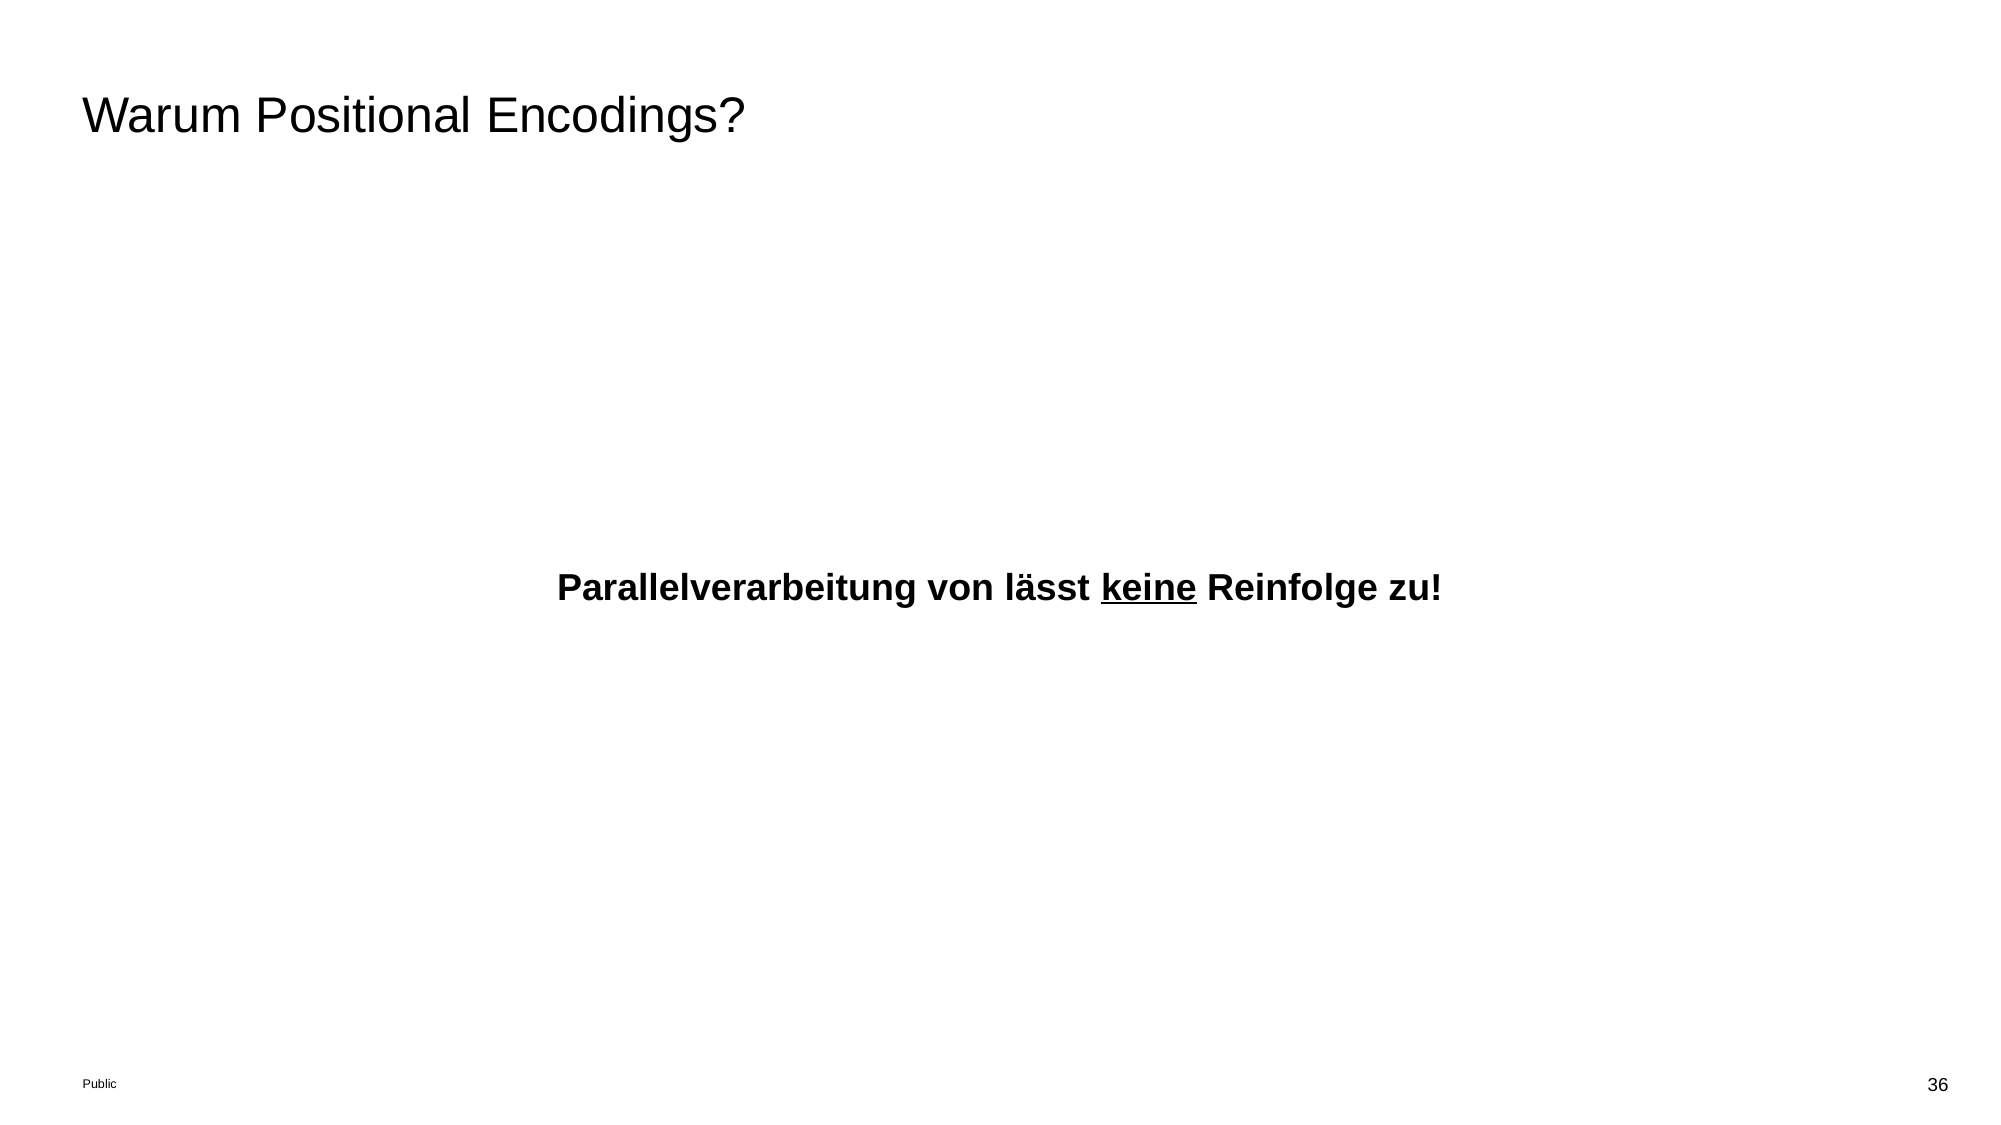

# Warum Positional Encodings?
Parallelverarbeitung von lässt keine Reinfolge zu!